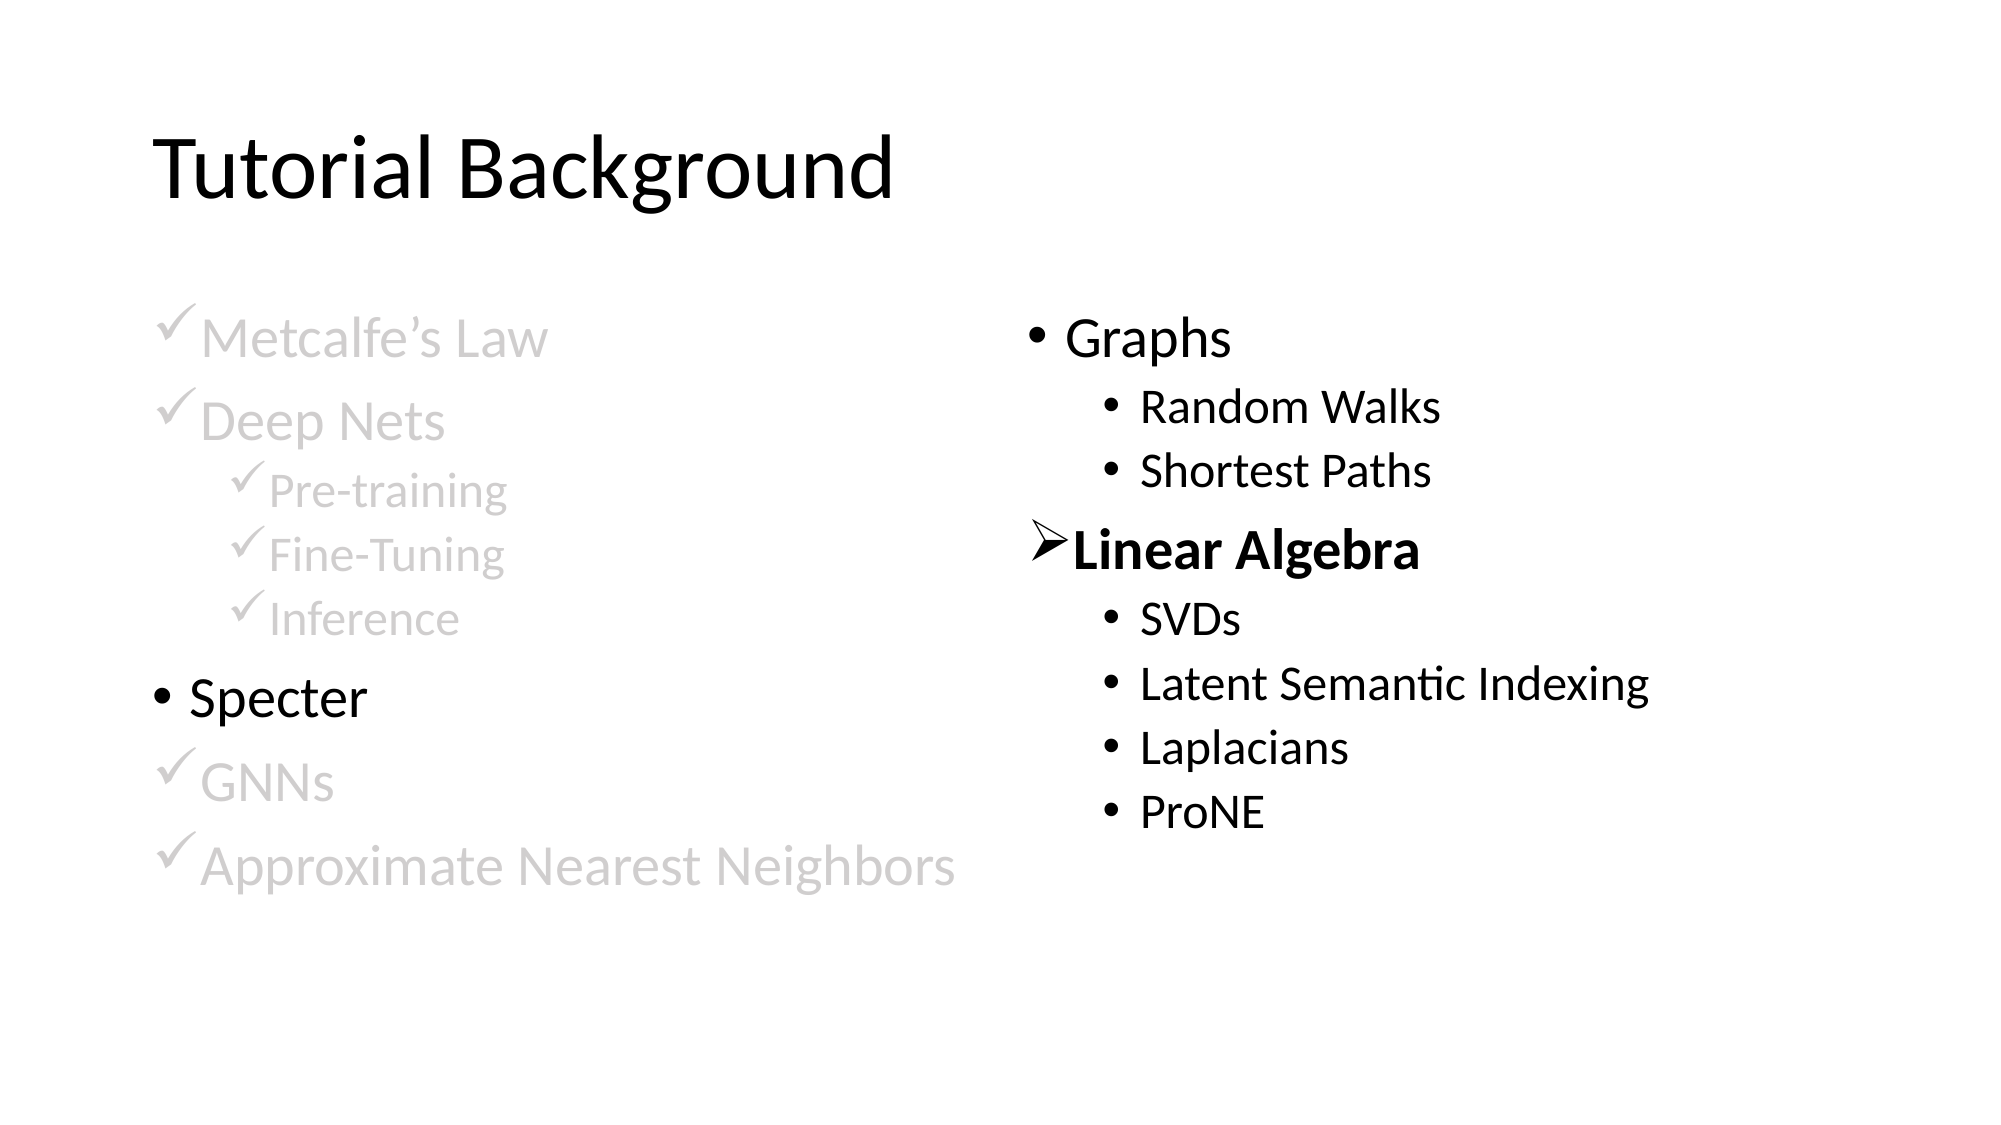

# Tutorial Background
Metcalfe’s Law
Deep Nets
Pre-training
Fine-Tuning
Inference
Specter
GNNs
Approximate Nearest Neighbors

Graphs
Random Walks
Shortest Paths
Linear Algebra
SVDs
Latent Semantic Indexing
Laplacians
ProNE